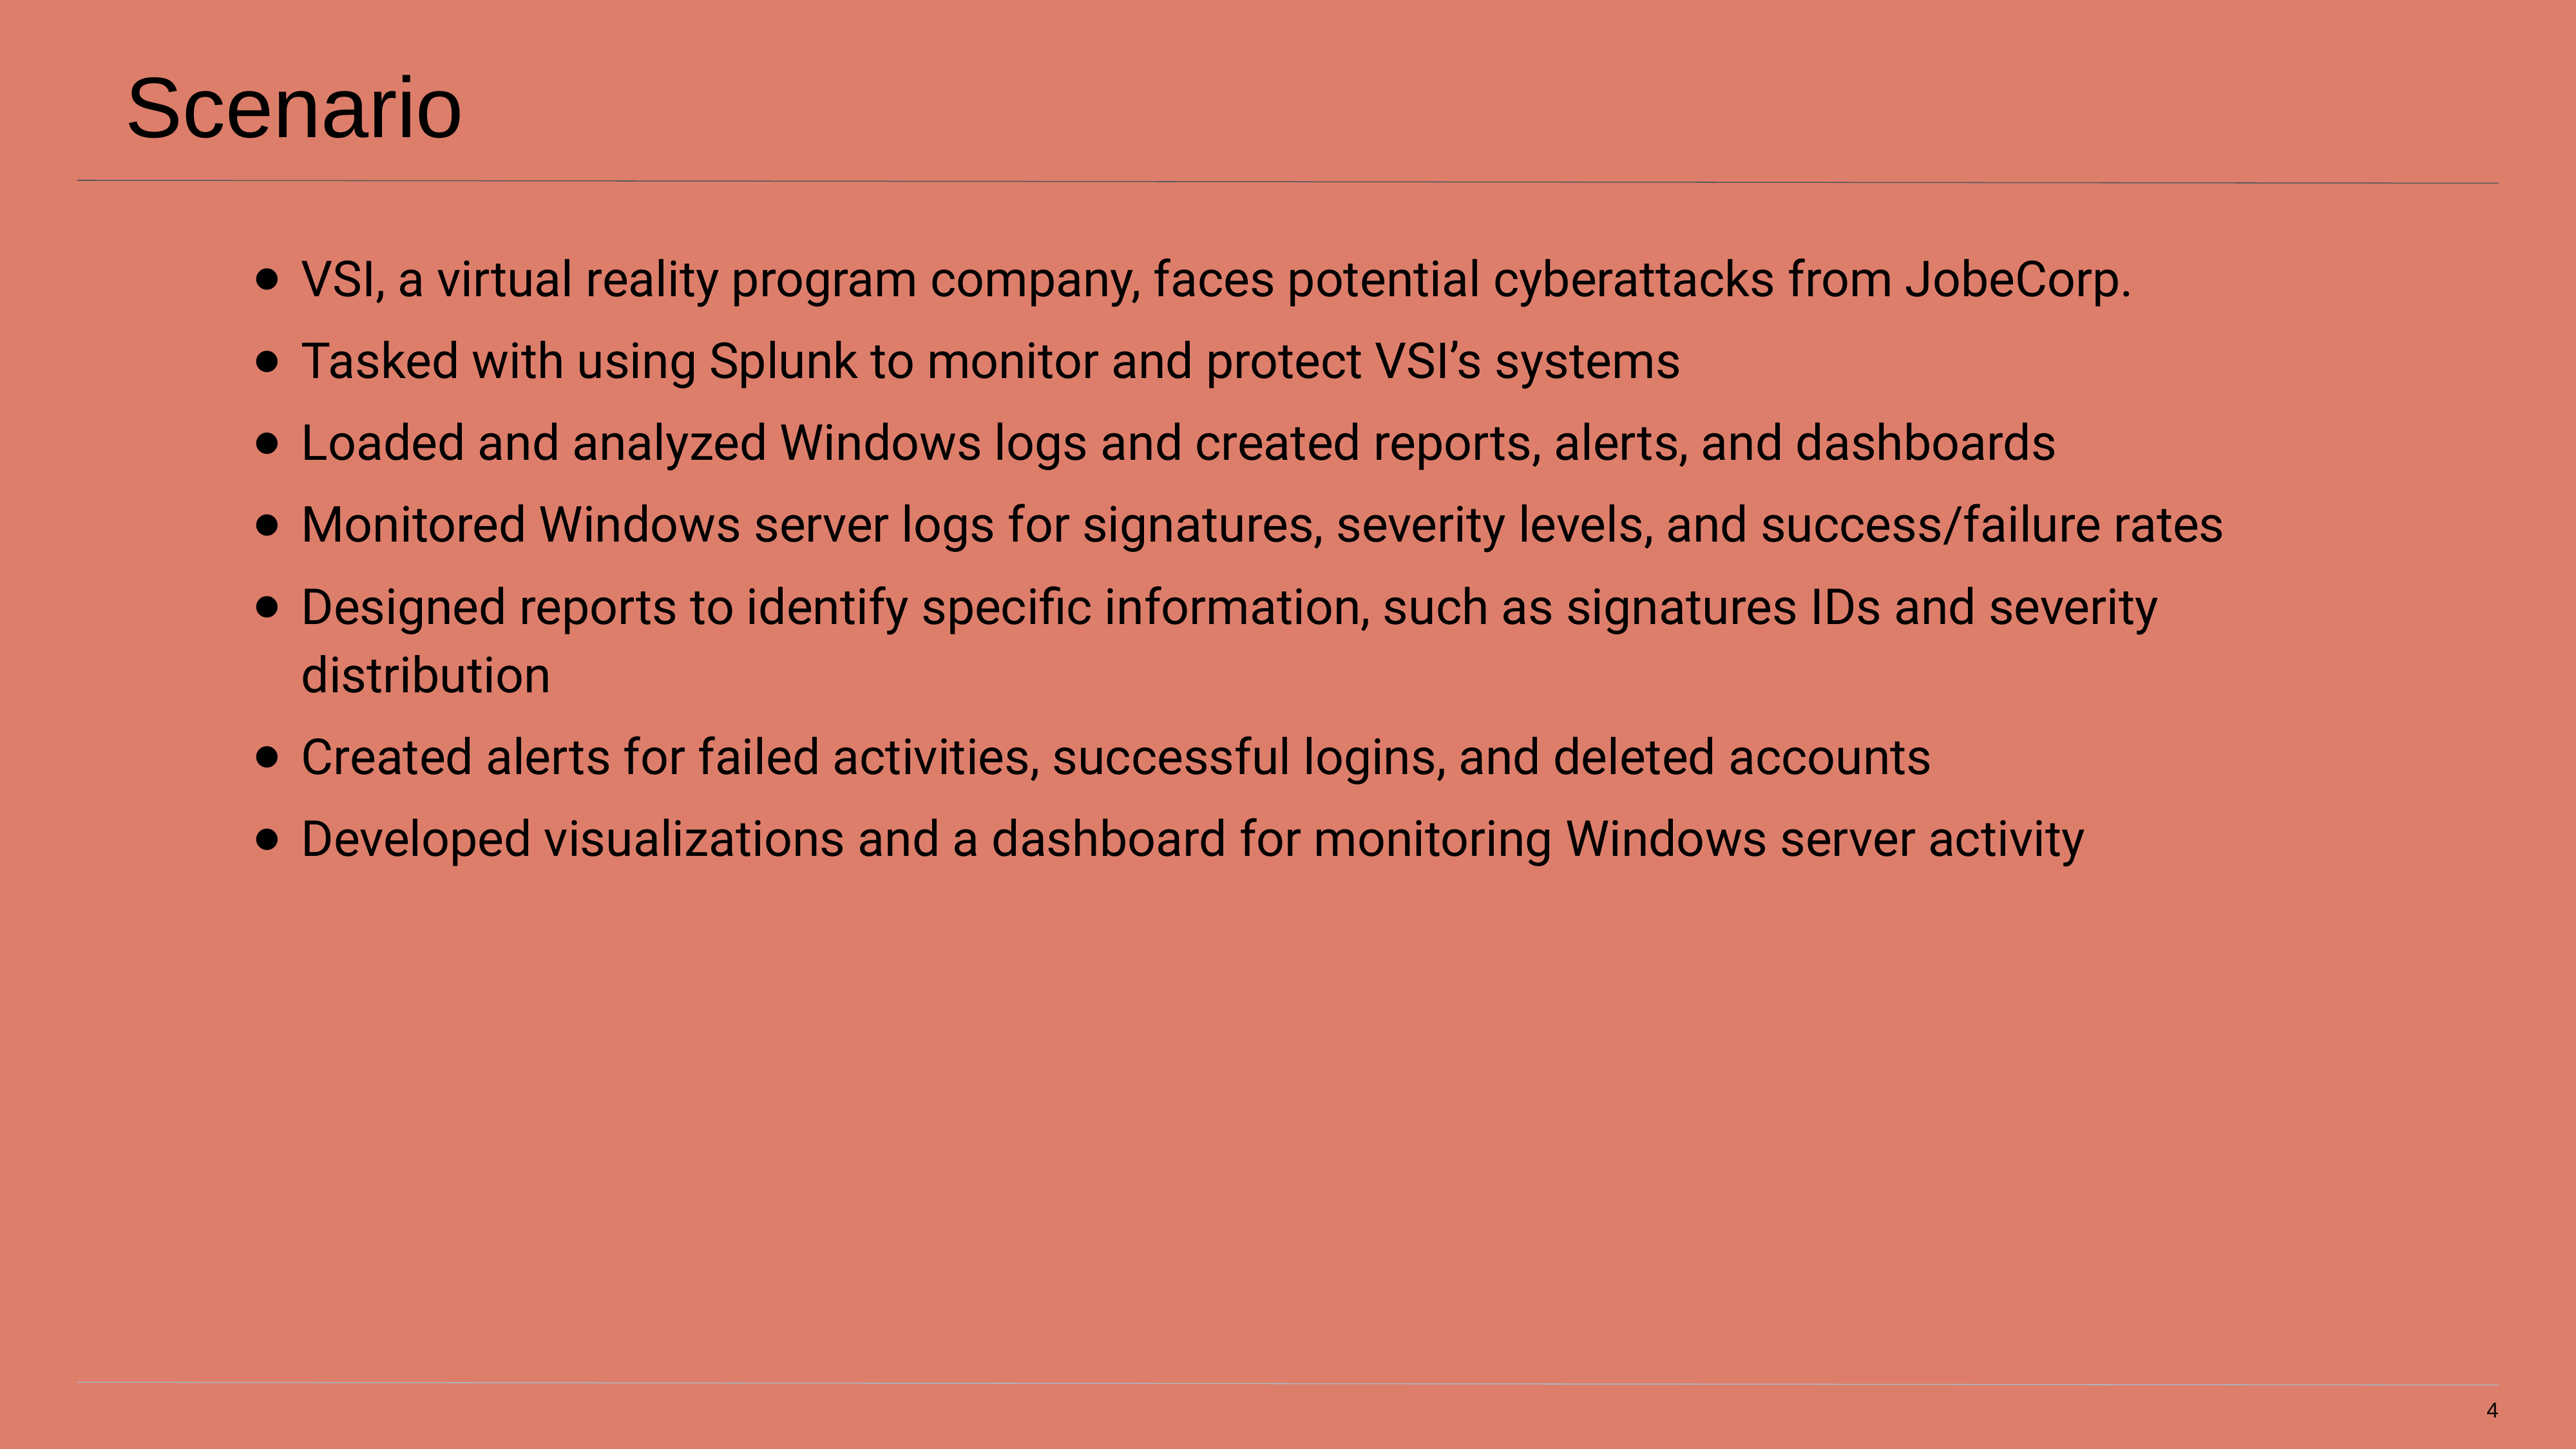

# Scenario
VSI, a virtual reality program company, faces potential cyberattacks from JobeCorp.
Tasked with using Splunk to monitor and protect VSI’s systems
Loaded and analyzed Windows logs and created reports, alerts, and dashboards
Monitored Windows server logs for signatures, severity levels, and success/failure rates
Designed reports to identify specific information, such as signatures IDs and severity distribution
Created alerts for failed activities, successful logins, and deleted accounts
Developed visualizations and a dashboard for monitoring Windows server activity
4